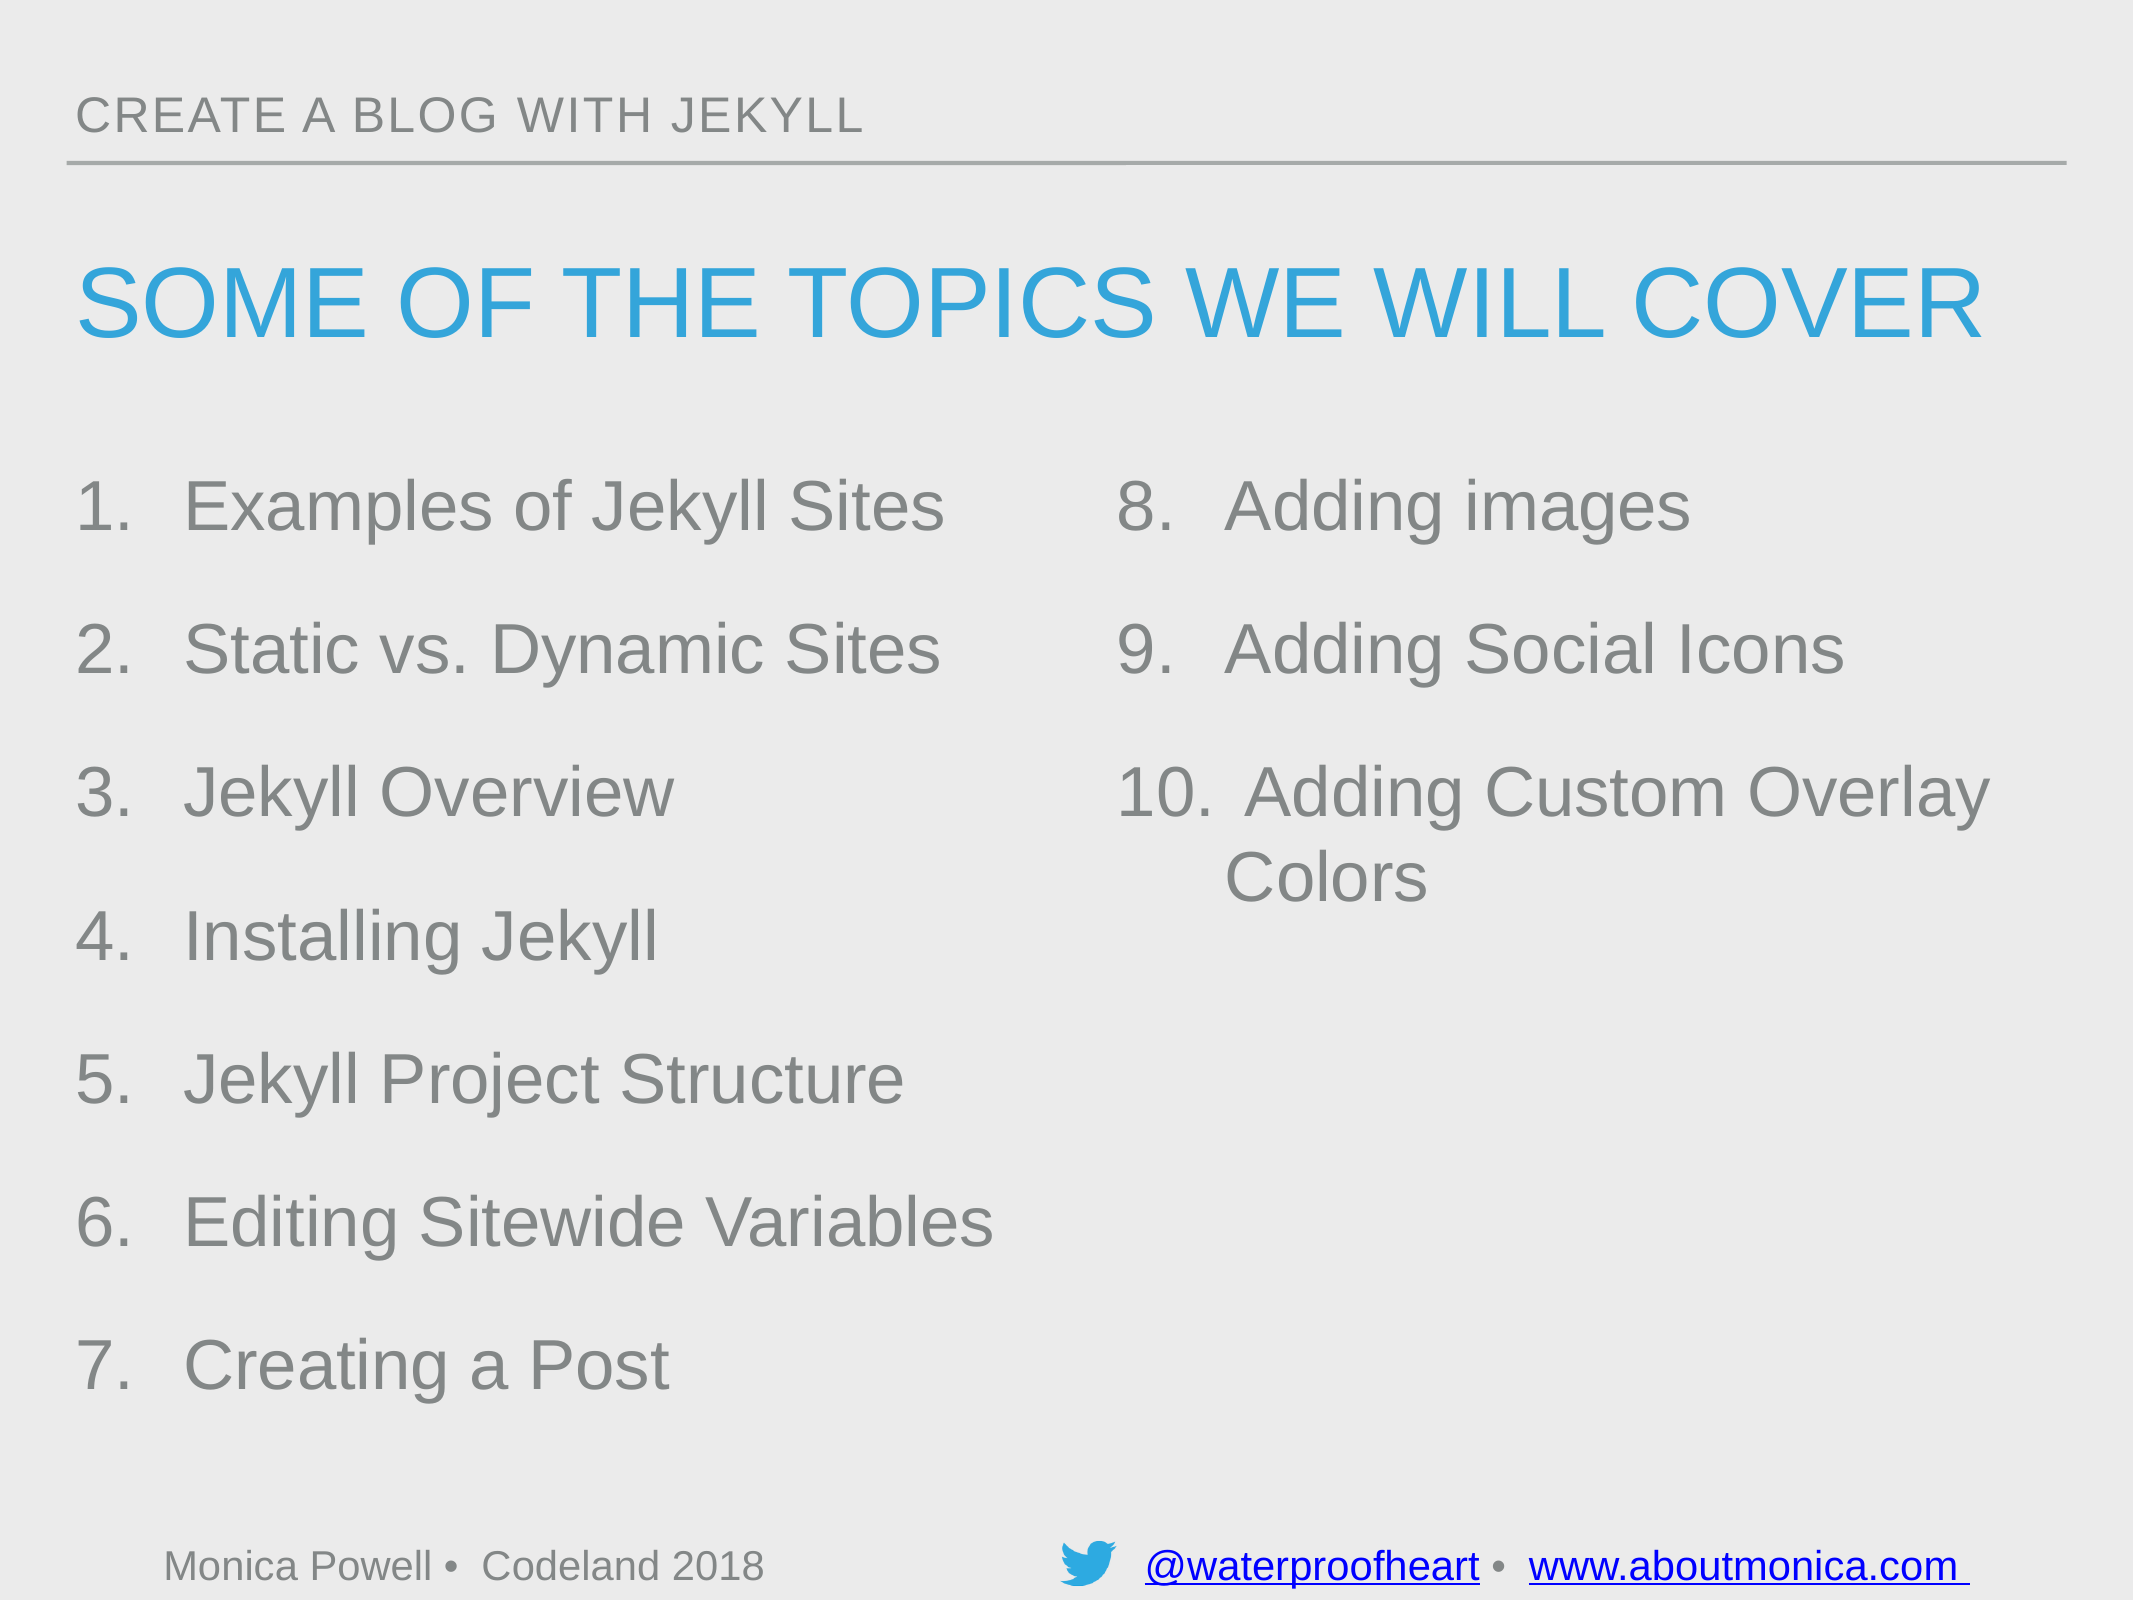

5
Create a blog with jekyll
# SOME OF THE TOPICS WE WILL COVER
Examples of Jekyll Sites
Static vs. Dynamic Sites
Jekyll Overview
Installing Jekyll
Jekyll Project Structure
Editing Sitewide Variables
Creating a Post
Adding images
Adding Social Icons
 Adding Custom Overlay Colors